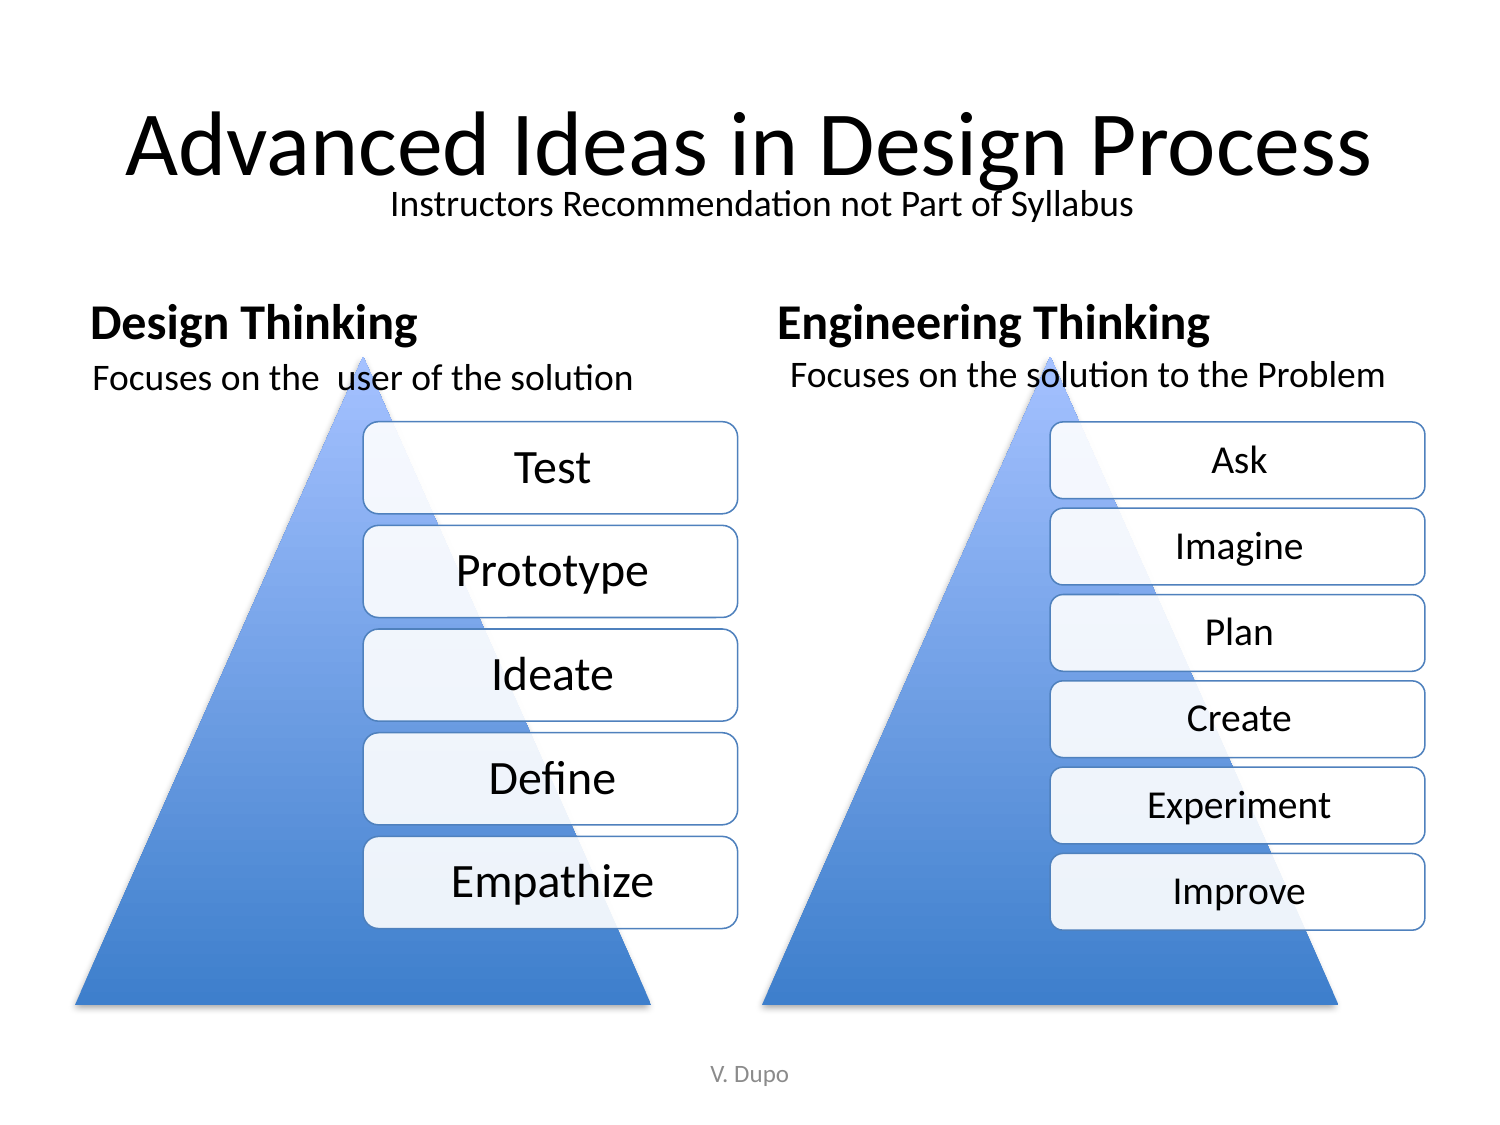

# Advanced Ideas in Design Process
Instructors Recommendation not Part of Syllabus
Design Thinking
Engineering Thinking
Focuses on the solution to the Problem
Focuses on the  user of the solution
Test
Prototype
Ideate
Define
Empathize
Ask
Imagine
Plan
Create
Experiment
Improve
V. Dupo